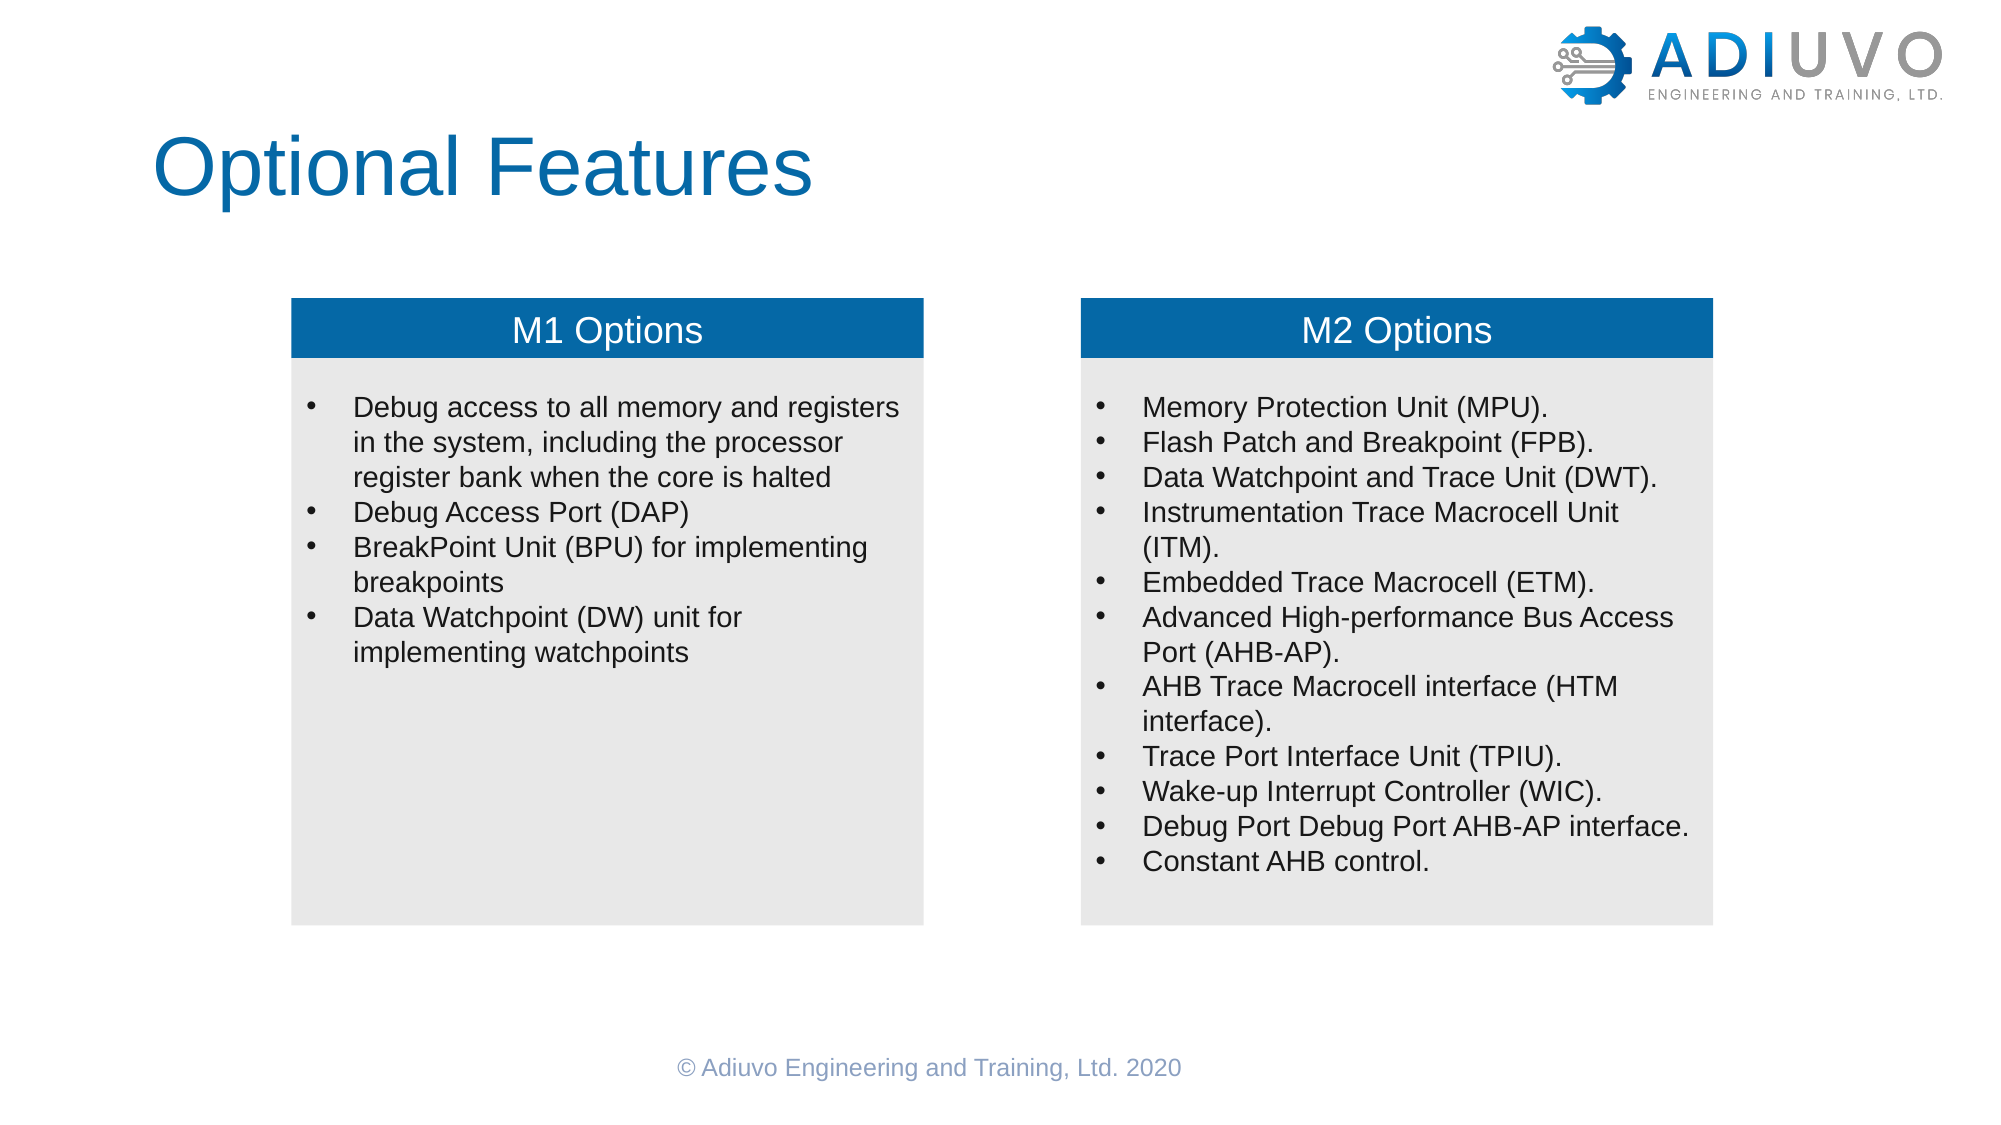

# Optional Features
M1 Options
M2 Options
Debug access to all memory and registers in the system, including the processor register bank when the core is halted
Debug Access Port (DAP)
BreakPoint Unit (BPU) for implementing breakpoints
Data Watchpoint (DW) unit for implementing watchpoints
Memory Protection Unit (MPU).
Flash Patch and Breakpoint (FPB).
Data Watchpoint and Trace Unit (DWT).
Instrumentation Trace Macrocell Unit (ITM).
Embedded Trace Macrocell (ETM).
Advanced High-performance Bus Access Port (AHB-AP).
AHB Trace Macrocell interface (HTM interface).
Trace Port Interface Unit (TPIU).
Wake-up Interrupt Controller (WIC).
Debug Port Debug Port AHB-AP interface.
Constant AHB control.
© Adiuvo Engineering and Training, Ltd. 2020